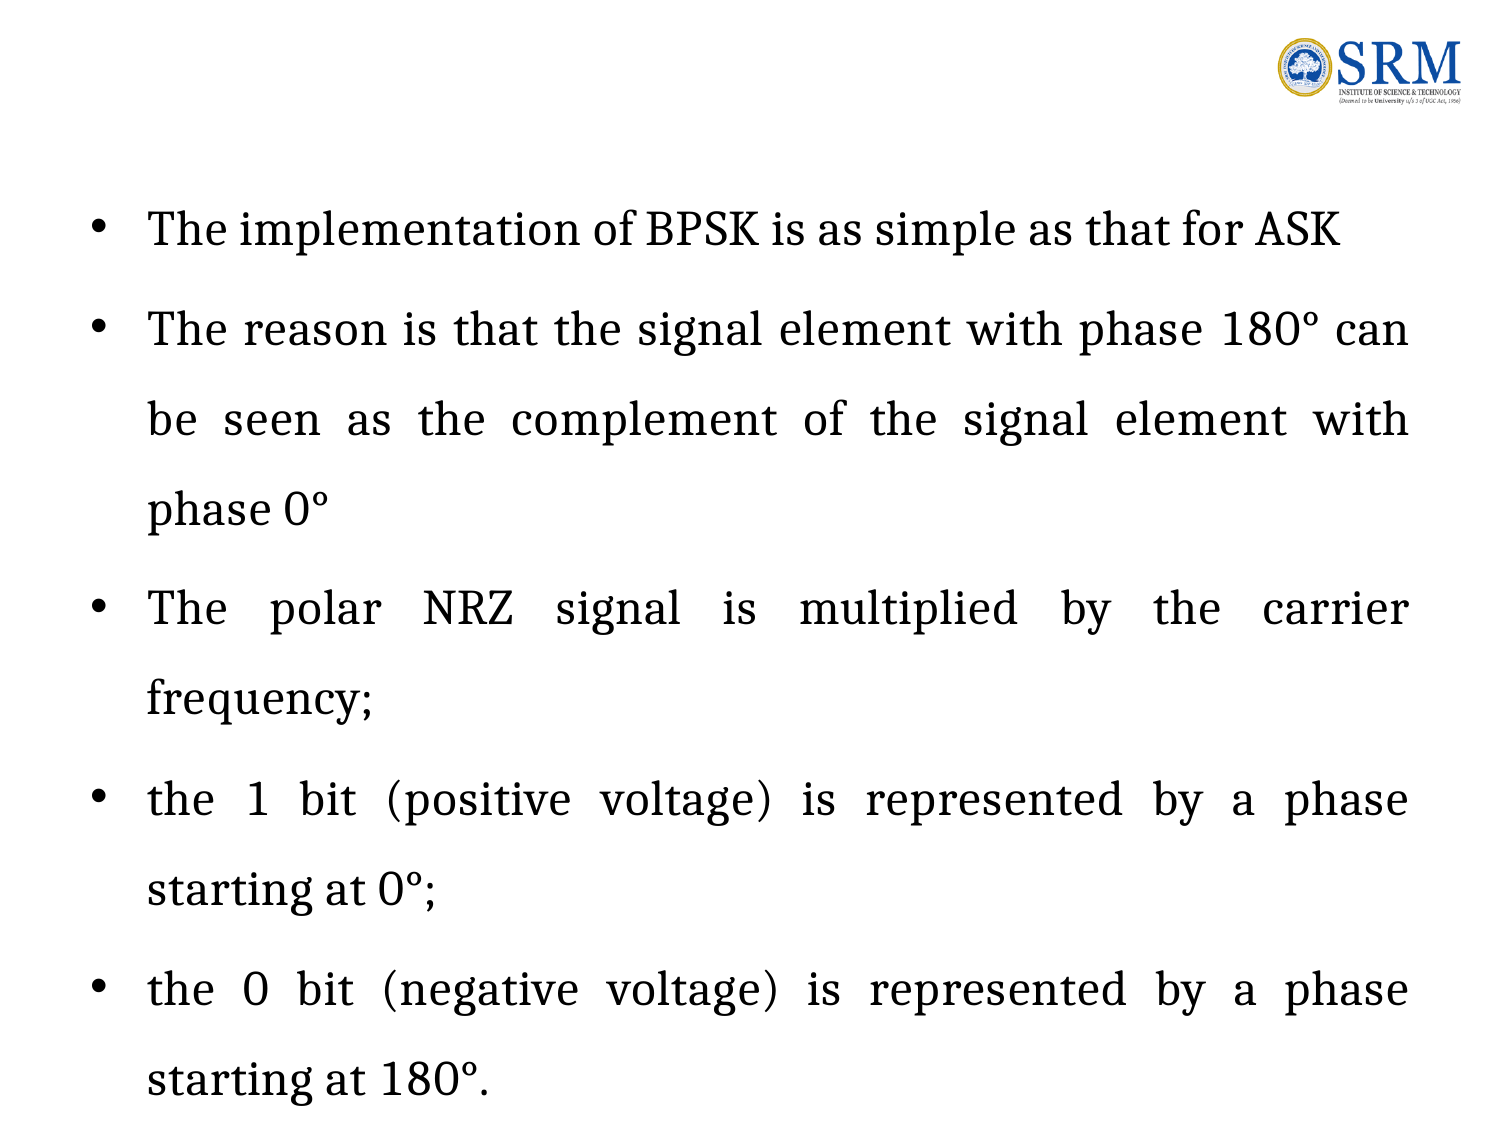

The implementation of BPSK is as simple as that for ASK
The reason is that the signal element with phase 180° can be seen as the complement of the signal element with phase 0°
The polar NRZ signal is multiplied by the carrier frequency;
the 1 bit (positive voltage) is represented by a phase starting at 0°;
the 0 bit (negative voltage) is represented by a phase starting at 180°.